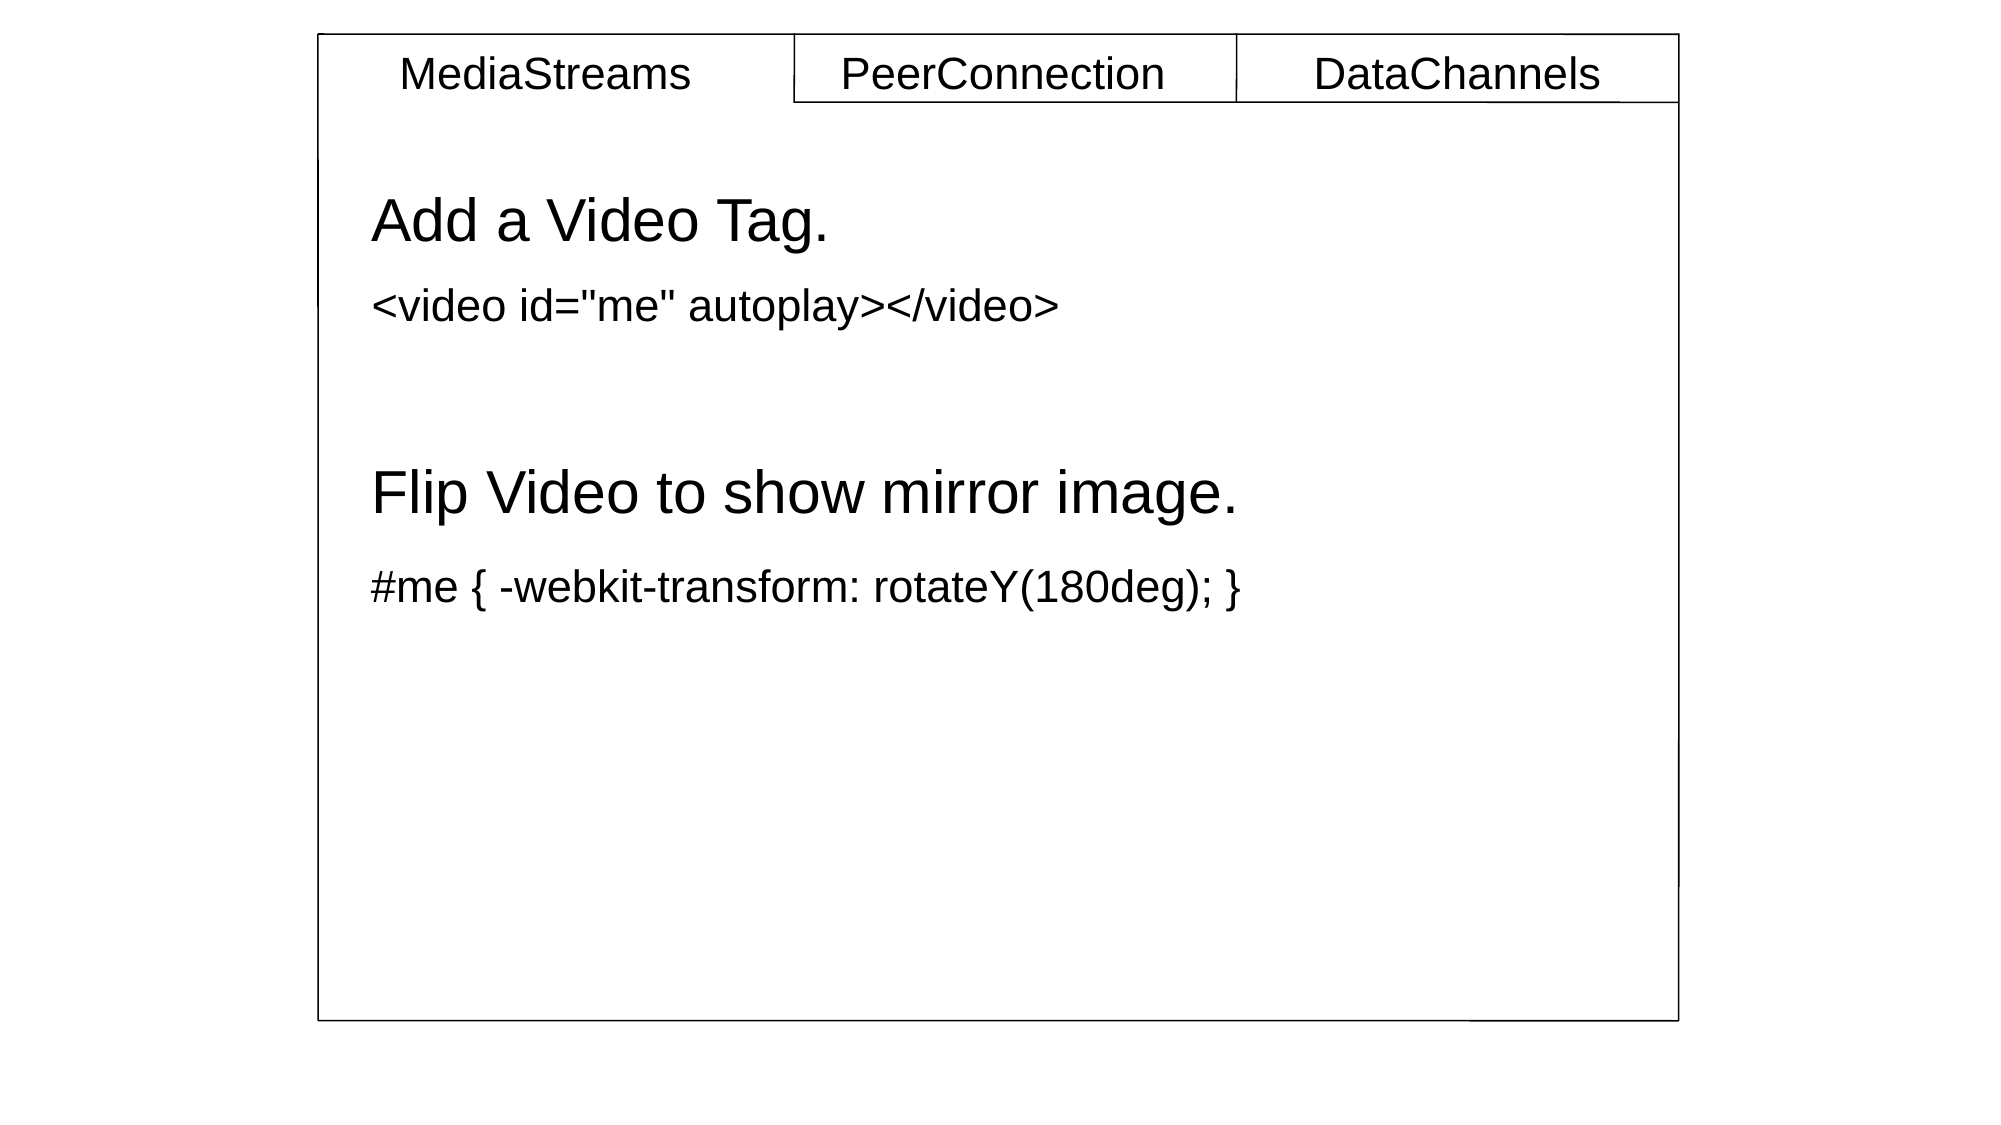

MediaStreams
PeerConnection
DataChannels

Add a Video Tag.
<video id="me" autoplay></video>

Flip Video to show mirror image.
#me { -webkit-transform: rotateY(180deg); }